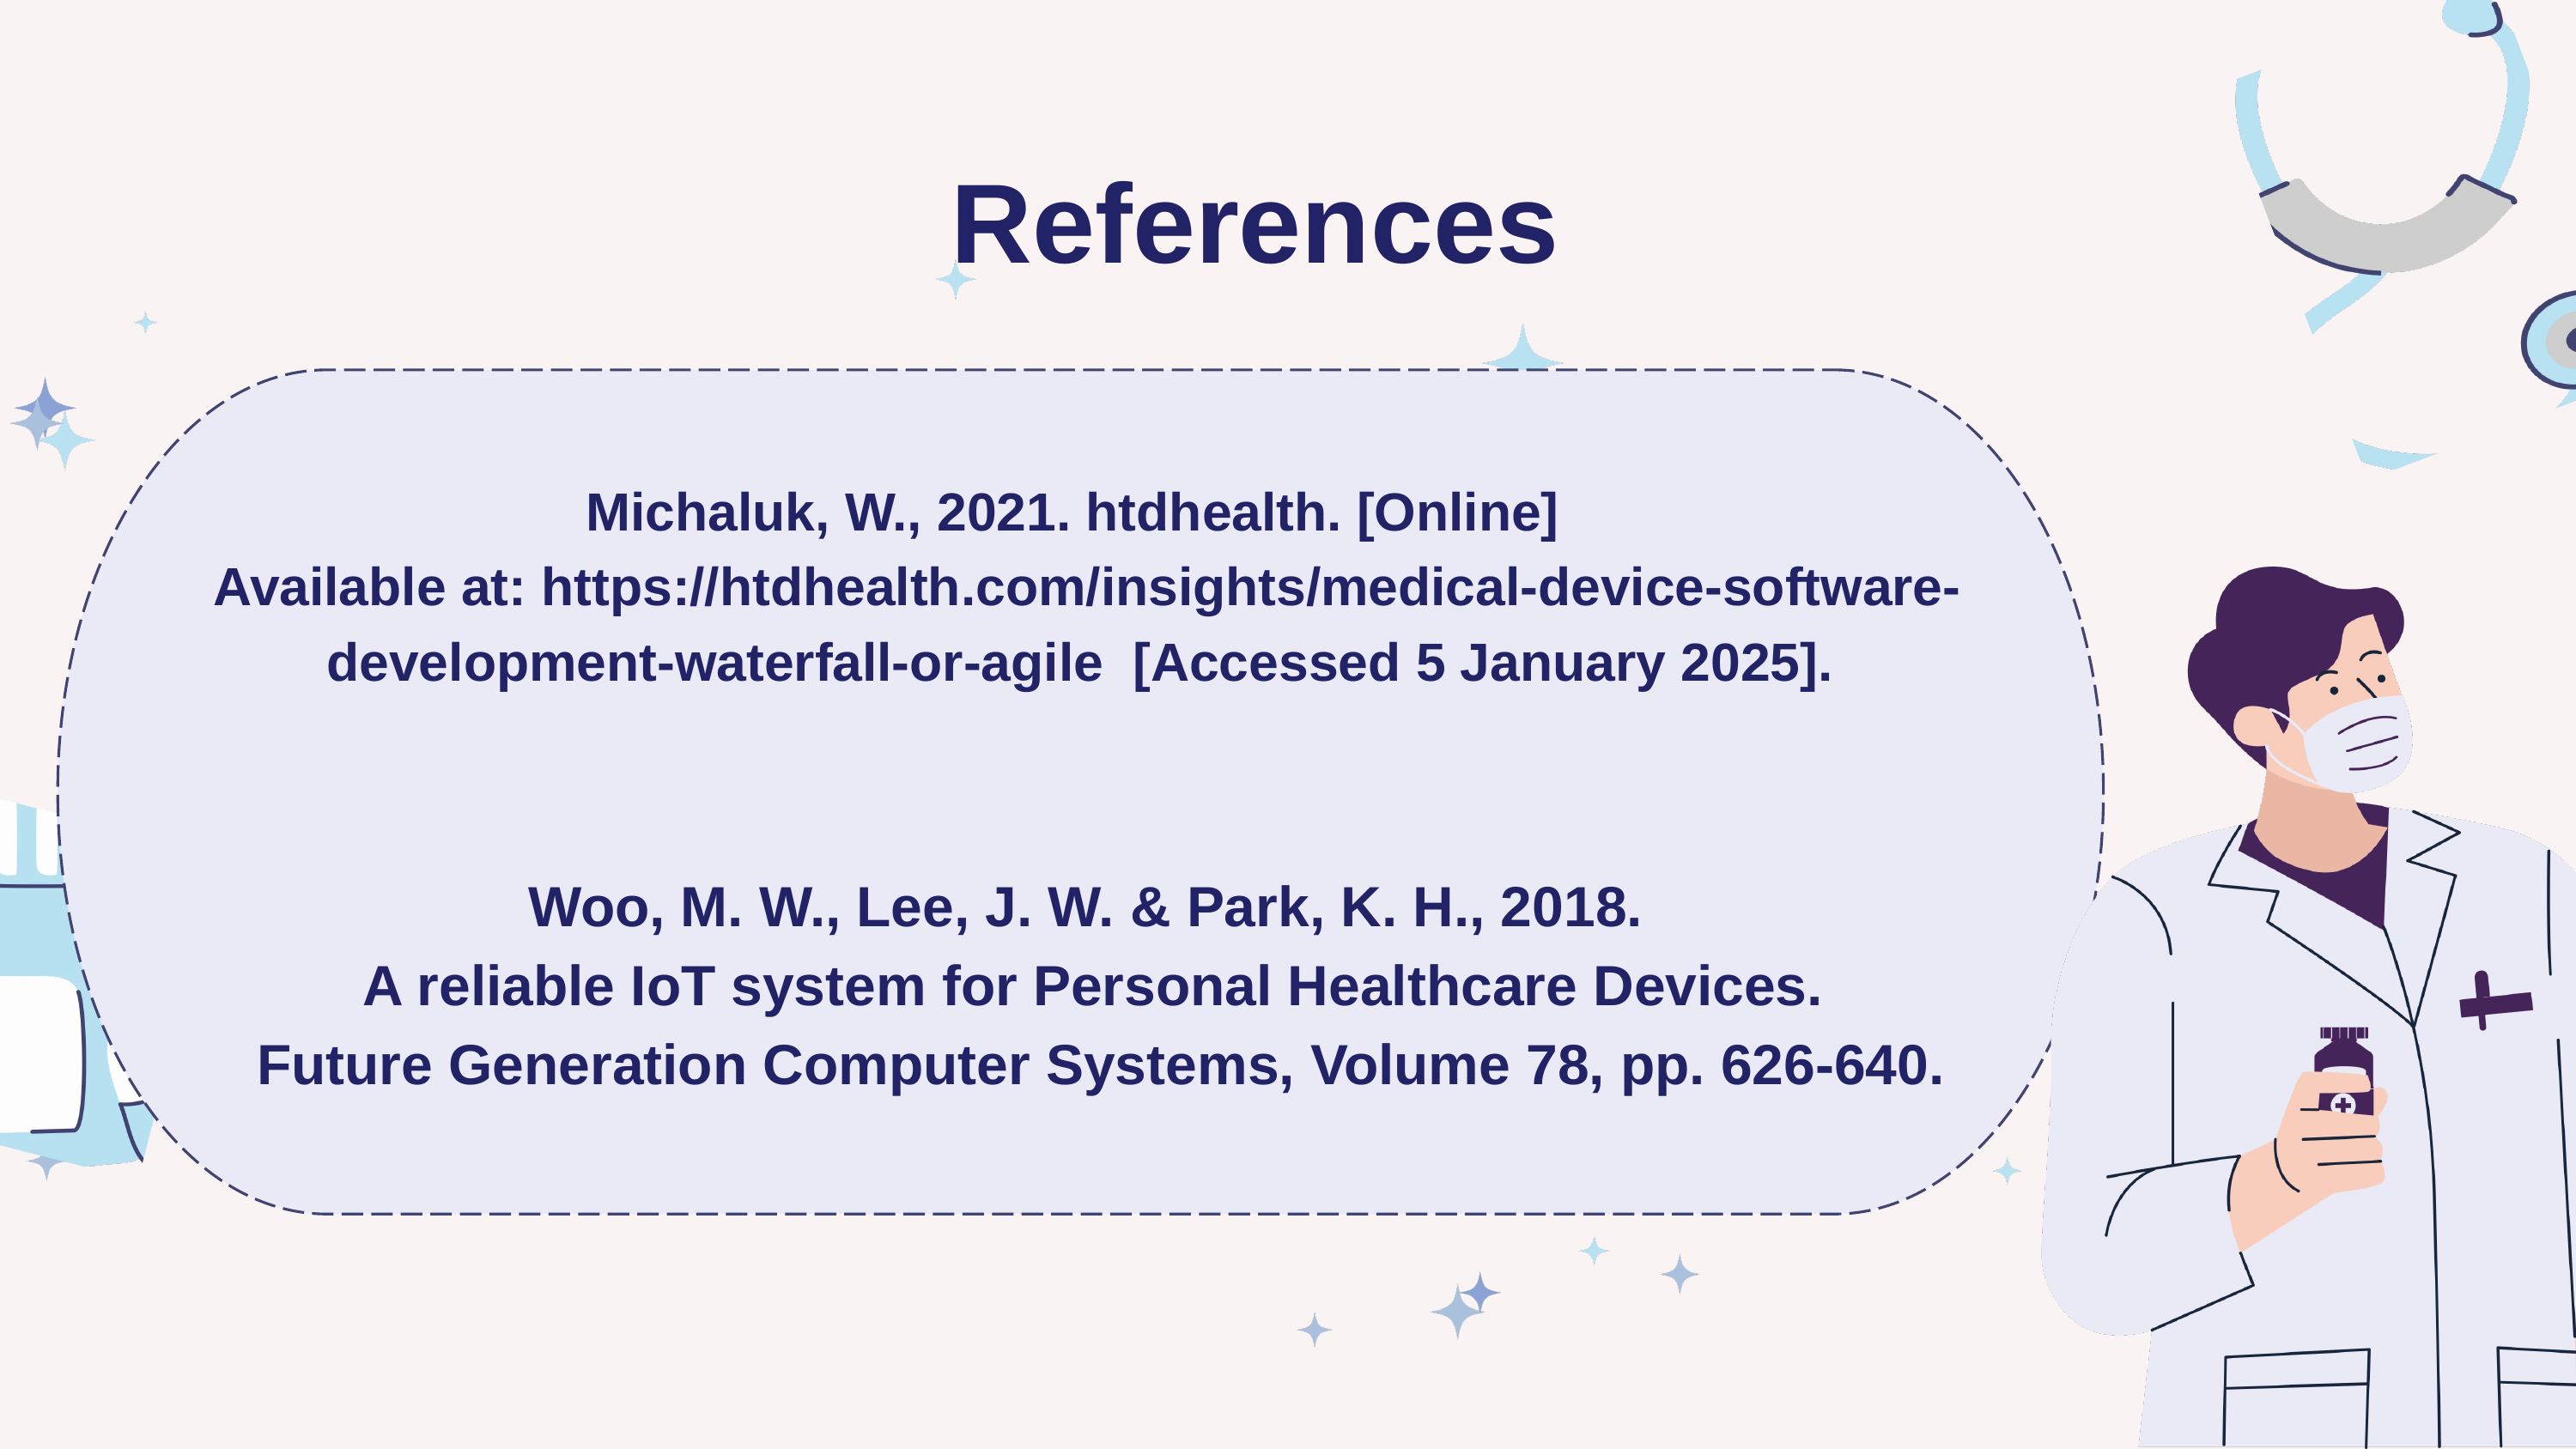

References

Michaluk, W., 2021. htdhealth. [Online]
 Available at: https://htdhealth.com/insights/medical-device-software-development-waterfall-or-agile  [Accessed 5 January 2025].

Woo, M. W., Lee, J. W. & Park, K. H., 2018.
A reliable IoT system for Personal Healthcare Devices.
 Future Generation Computer Systems, Volume 78, pp. 626-640.